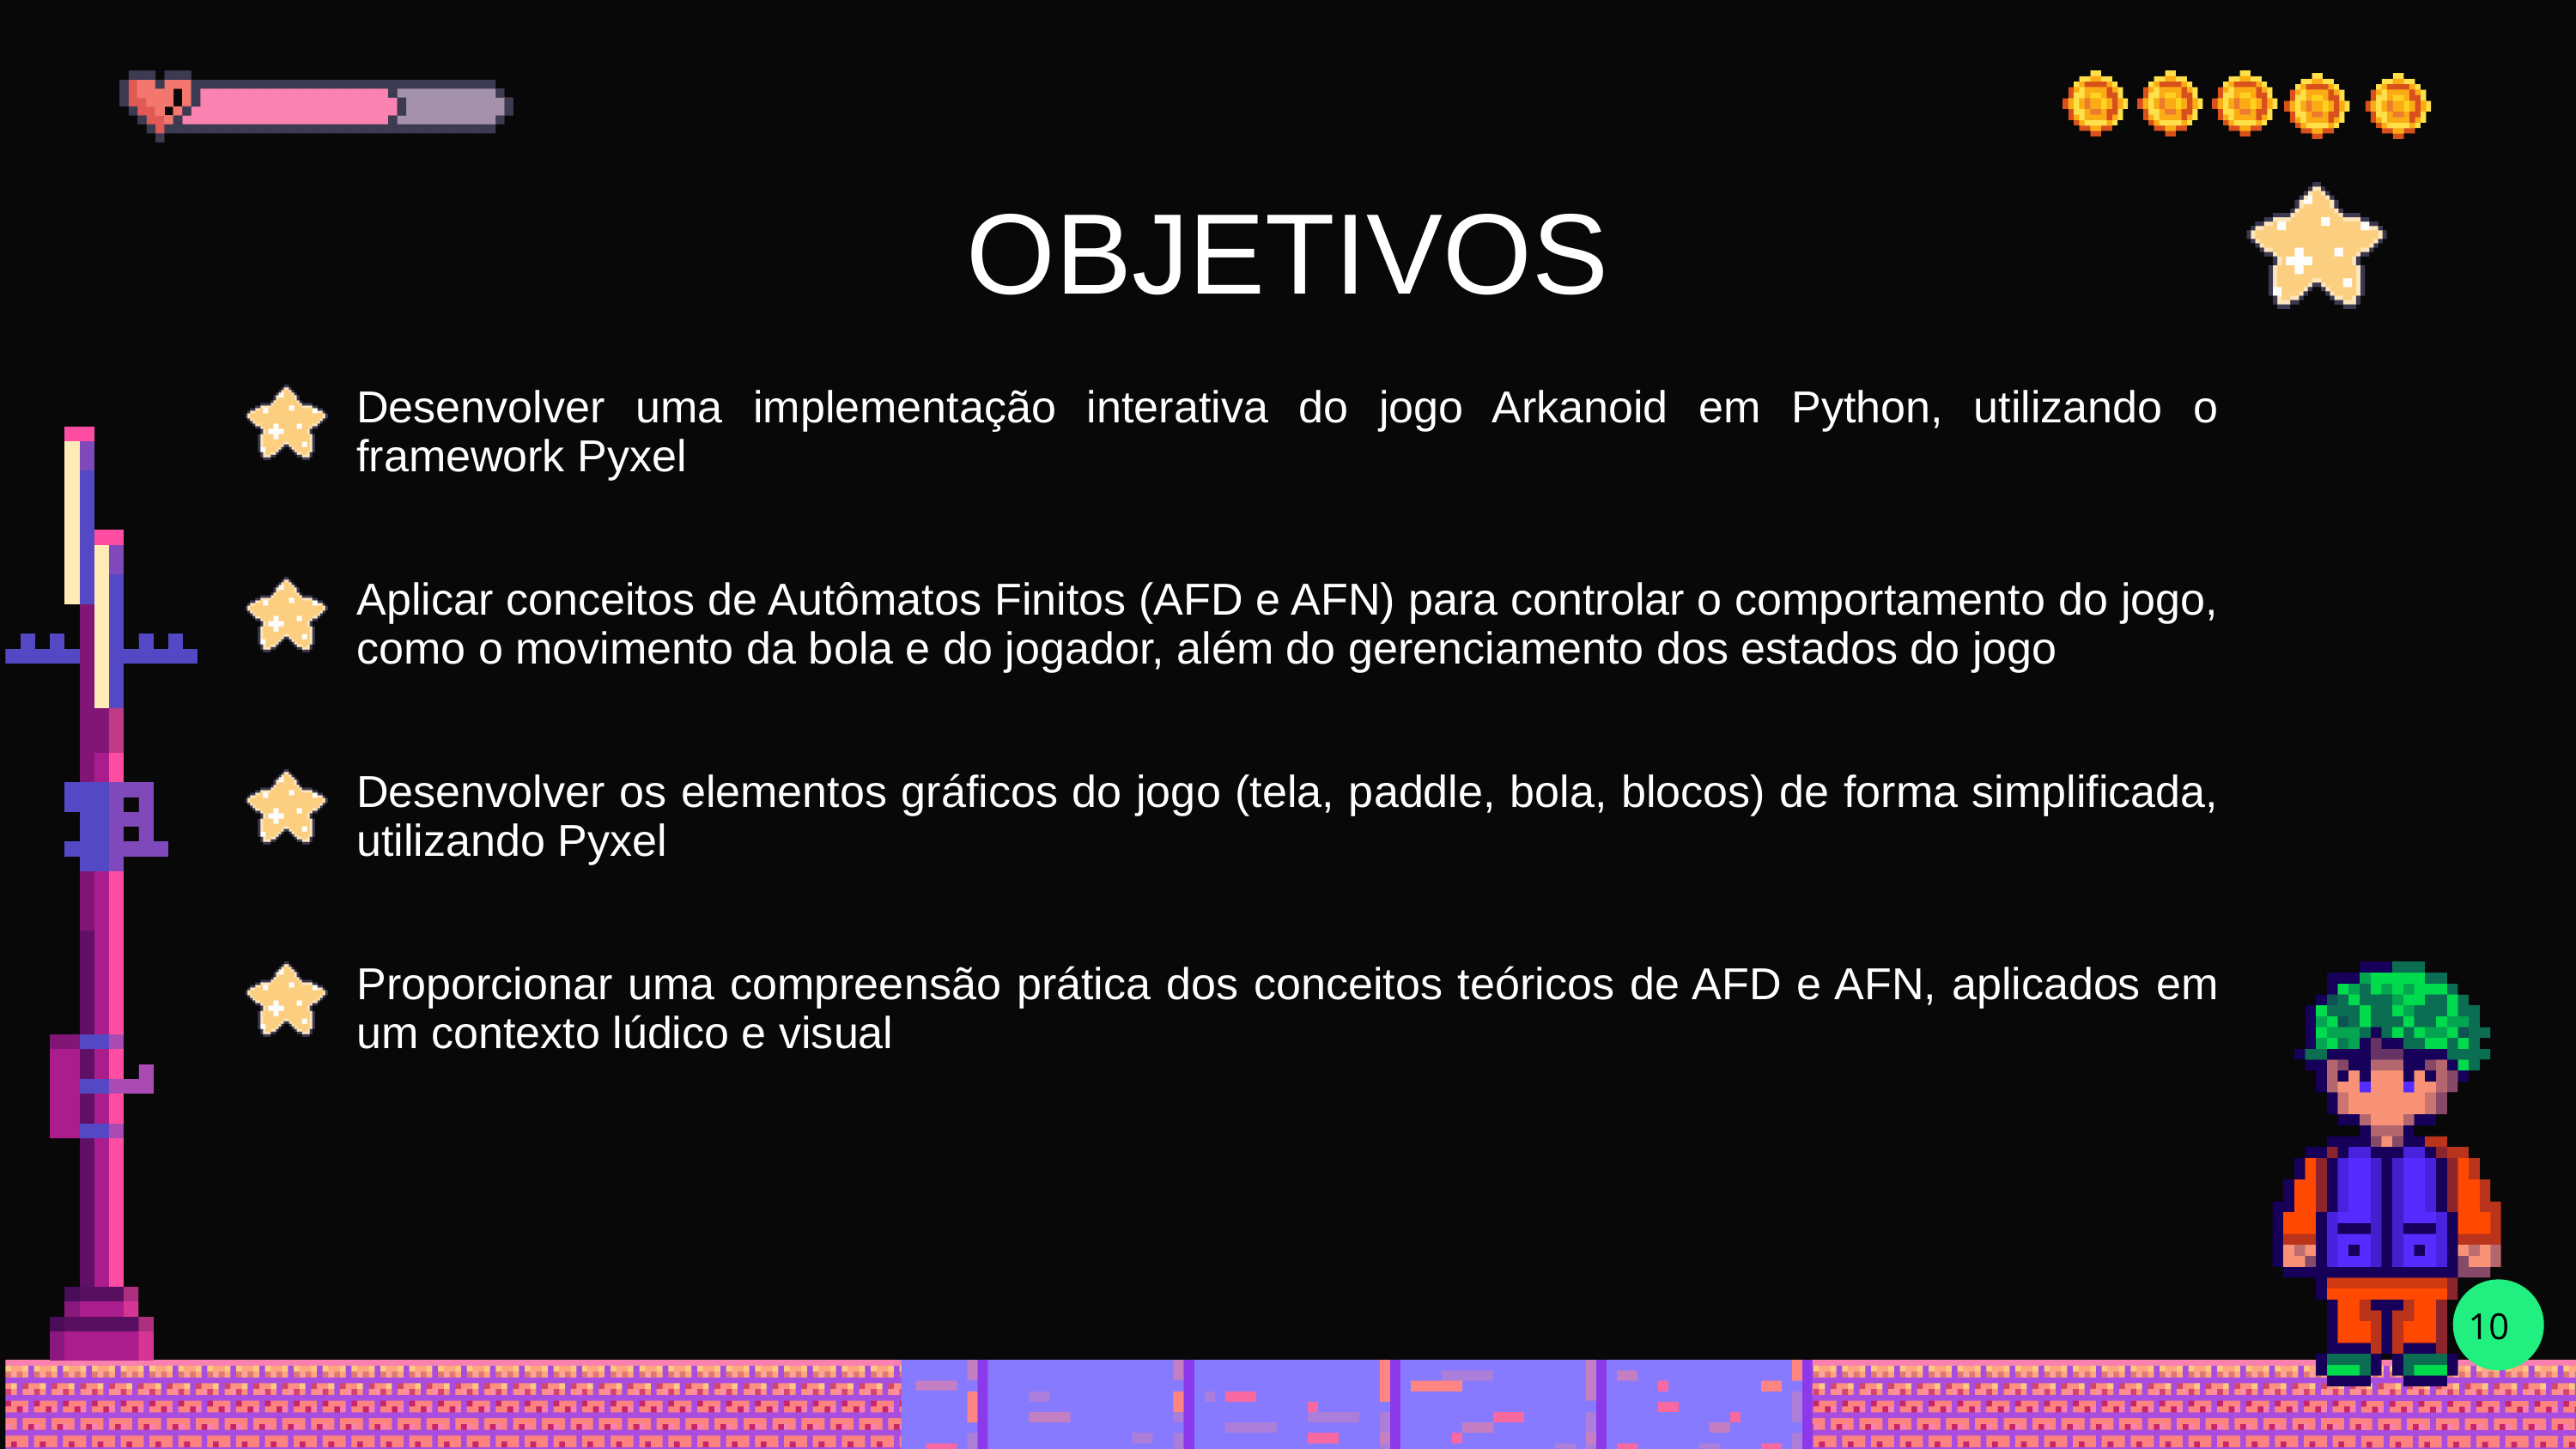

OBJETIVOS

Desenvolver uma implementação interativa do jogo Arkanoid em Python, utilizando o framework Pyxel

Aplicar conceitos de Autômatos Finitos (AFD e AFN) para controlar o comportamento do jogo, como o movimento da bola e do jogador, além do gerenciamento dos estados do jogo

Desenvolver os elementos gráficos do jogo (tela, paddle, bola, blocos) de forma simplificada, utilizando Pyxel

Proporcionar uma compreensão prática dos conceitos teóricos de AFD e AFN, aplicados em um contexto lúdico e visual

10